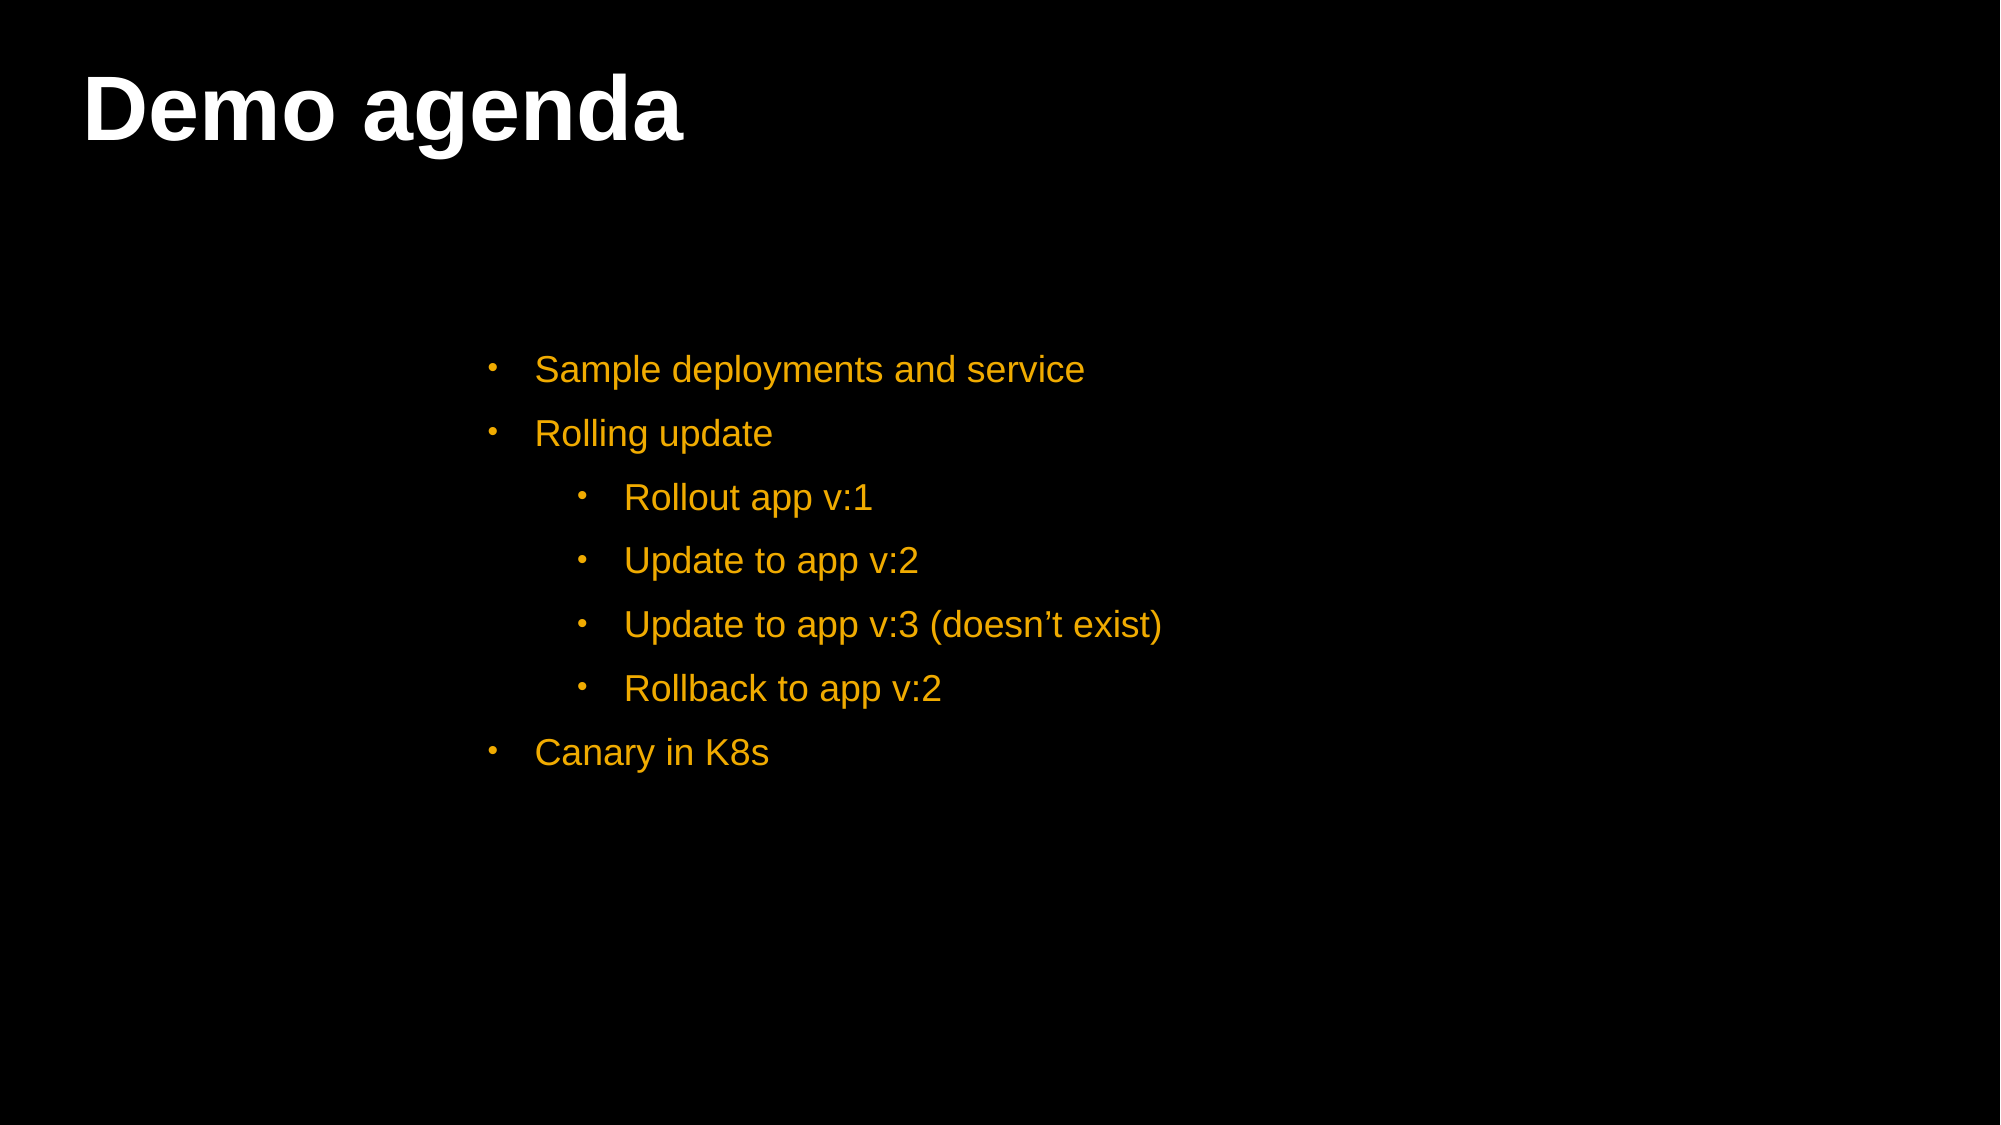

# Demo agenda
Sample deployments and service
Rolling update
Rollout app v:1
Update to app v:2
Update to app v:3 (doesn’t exist)
Rollback to app v:2
Canary in K8s